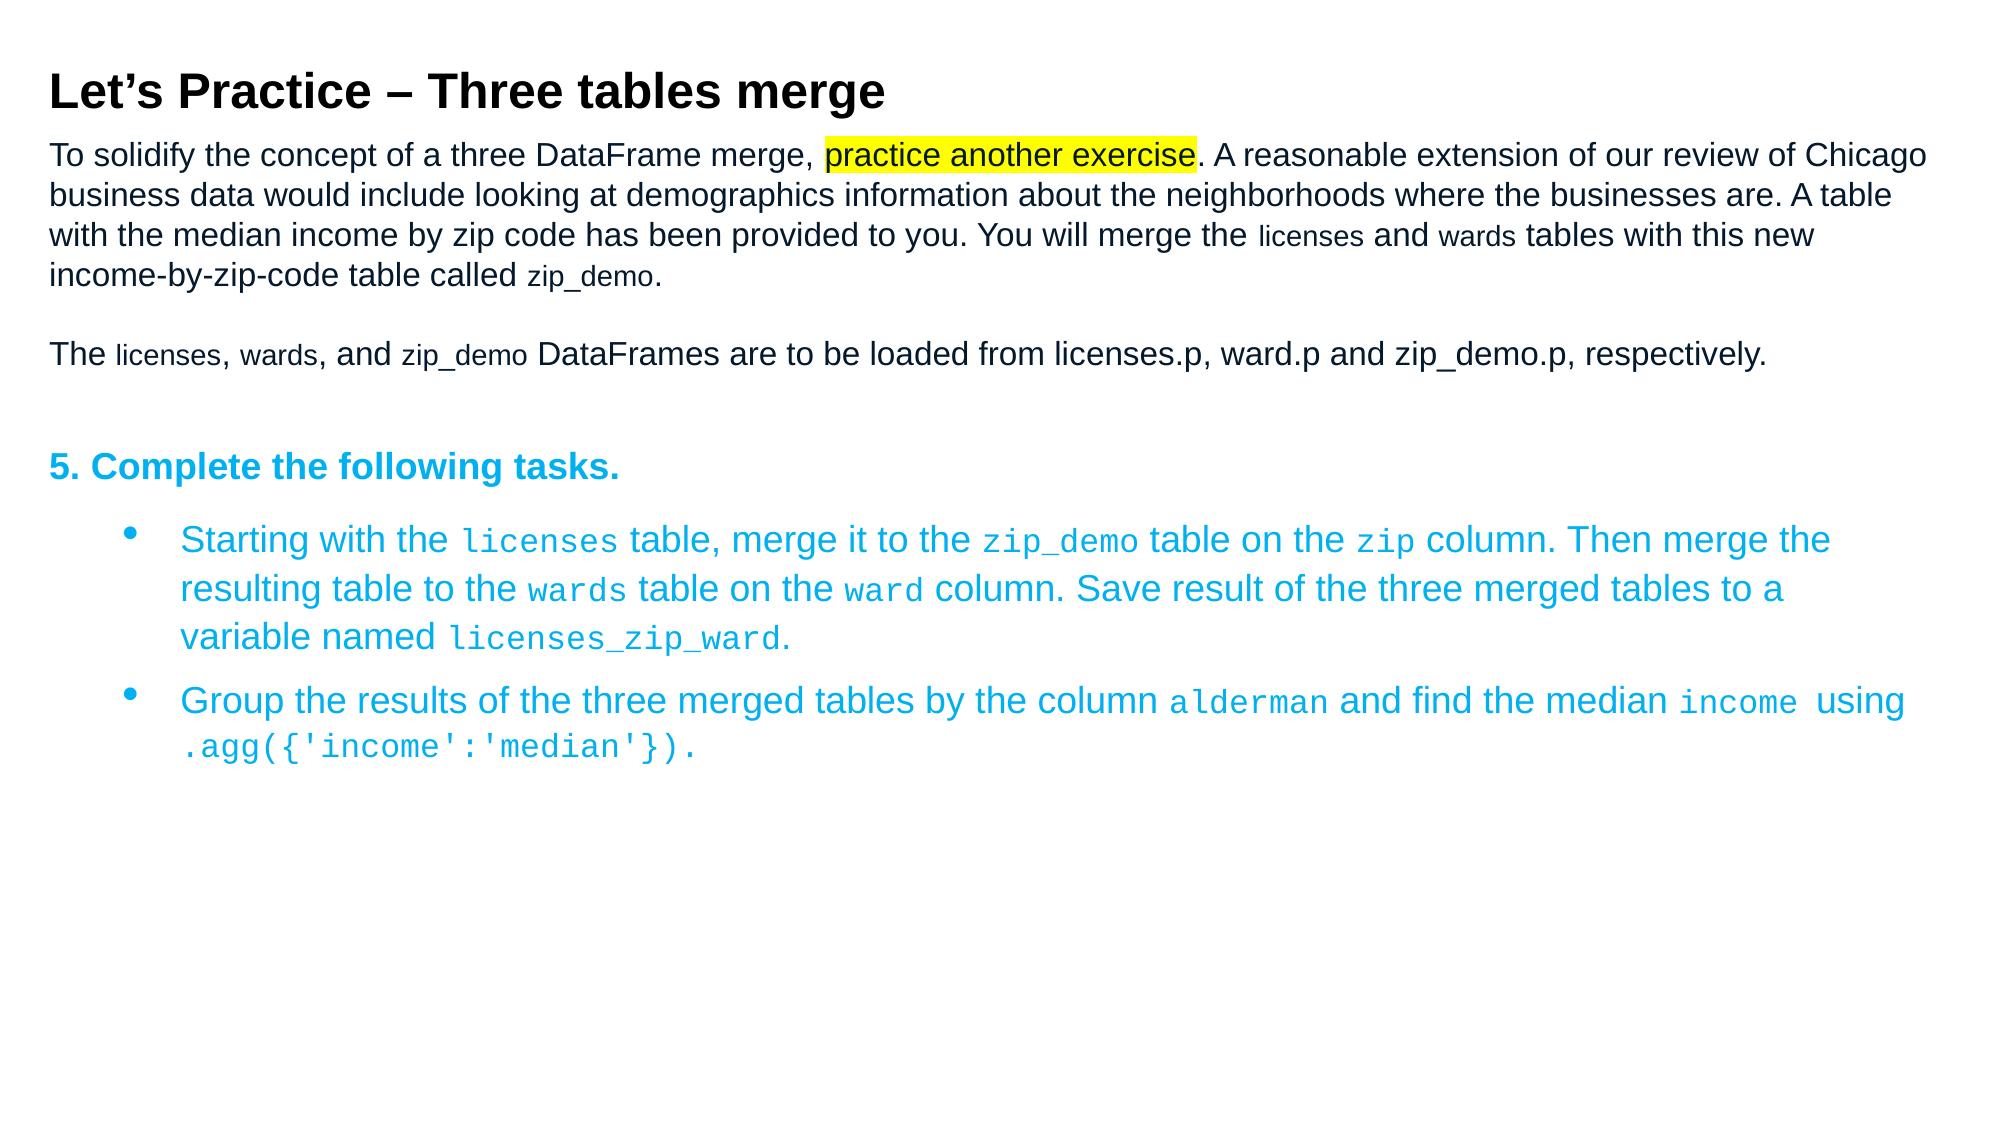

Let’s Practice – Three tables merge
To solidify the concept of a three DataFrame merge, practice another exercise. A reasonable extension of our review of Chicago business data would include looking at demographics information about the neighborhoods where the businesses are. A table with the median income by zip code has been provided to you. You will merge the licenses and wards tables with this new income-by-zip-code table called zip_demo.

The licenses, wards, and zip_demo DataFrames are to be loaded from licenses.p, ward.p and zip_demo.p, respectively.
5. Complete the following tasks.
Starting with the licenses table, merge it to the zip_demo table on the zip column. Then merge the resulting table to the wards table on the ward column. Save result of the three merged tables to a variable named licenses_zip_ward.
Group the results of the three merged tables by the column alderman and find the median income using .agg({'income':'median'}).